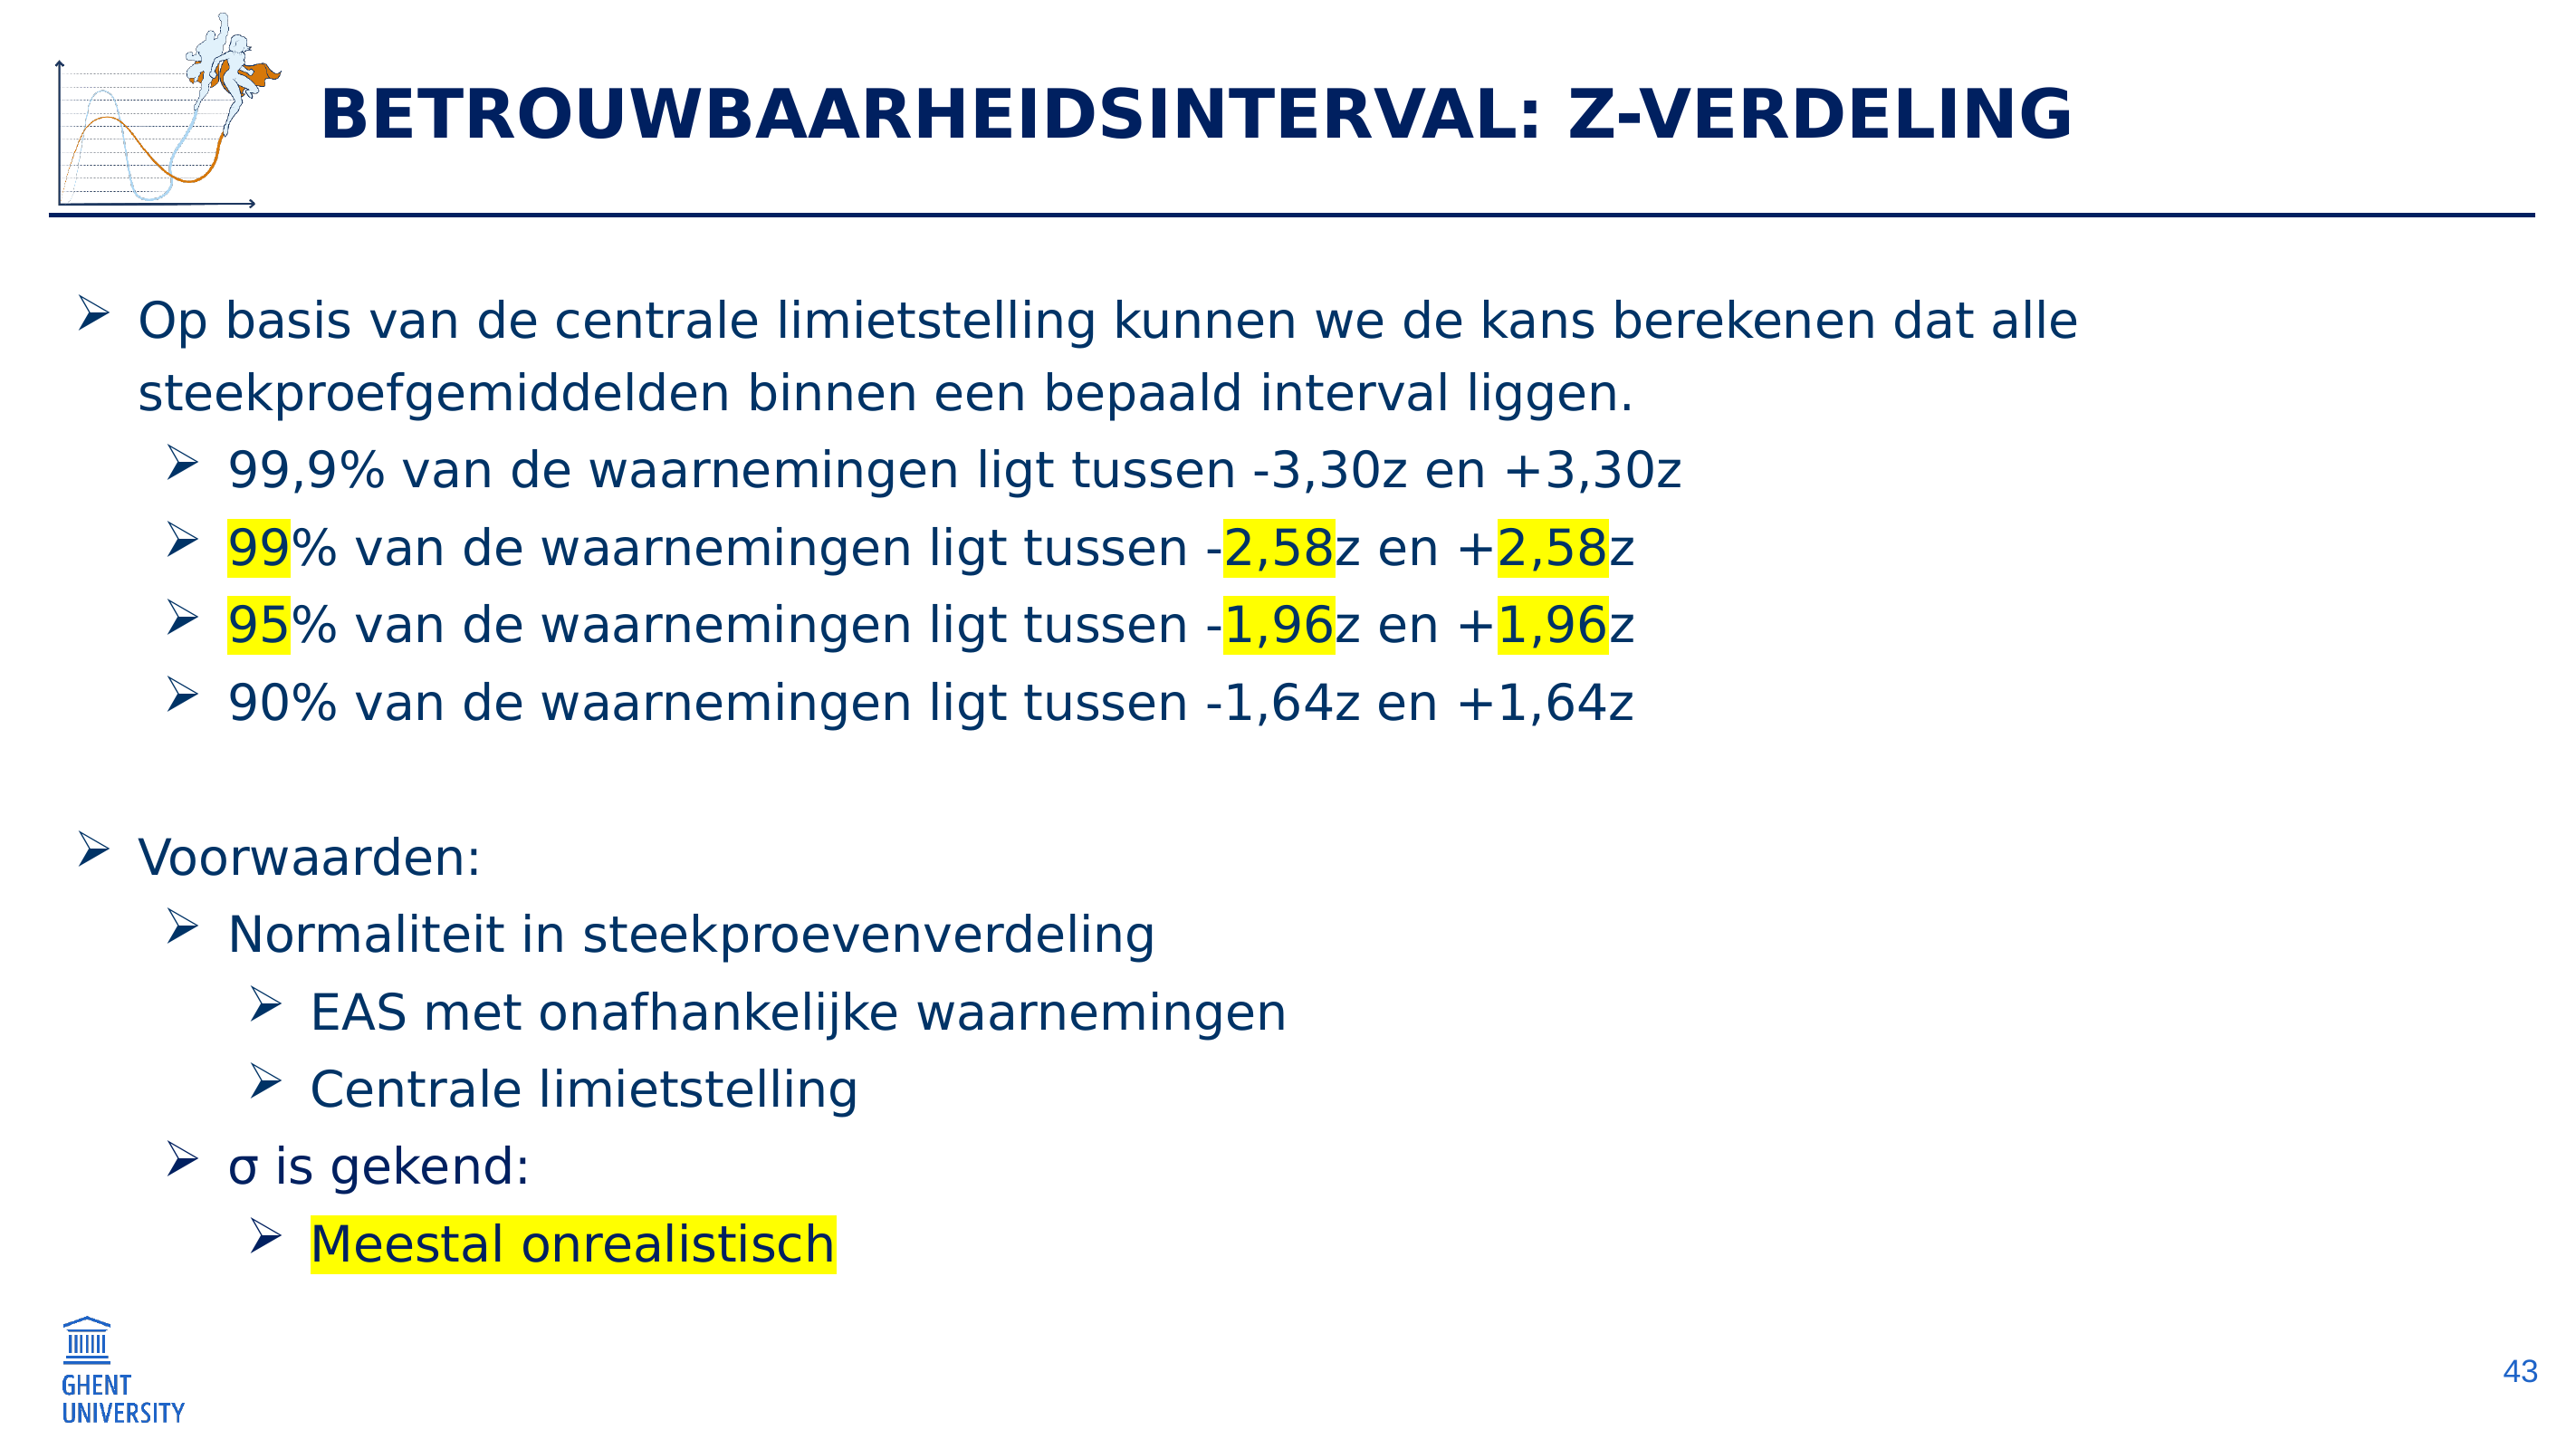

# Betrouwbaarheidsinterval: z-verdeling
Op basis van de centrale limietstelling kunnen we de kans berekenen dat alle steekproefgemiddelden binnen een bepaald interval liggen.
99,9% van de waarnemingen ligt tussen -3,30z en +3,30z
99% van de waarnemingen ligt tussen -2,58z en +2,58z
95% van de waarnemingen ligt tussen -1,96z en +1,96z
90% van de waarnemingen ligt tussen -1,64z en +1,64z

Voorwaarden:
Normaliteit in steekproevenverdeling
EAS met onafhankelijke waarnemingen
Centrale limietstelling
σ is gekend:
Meestal onrealistisch
43